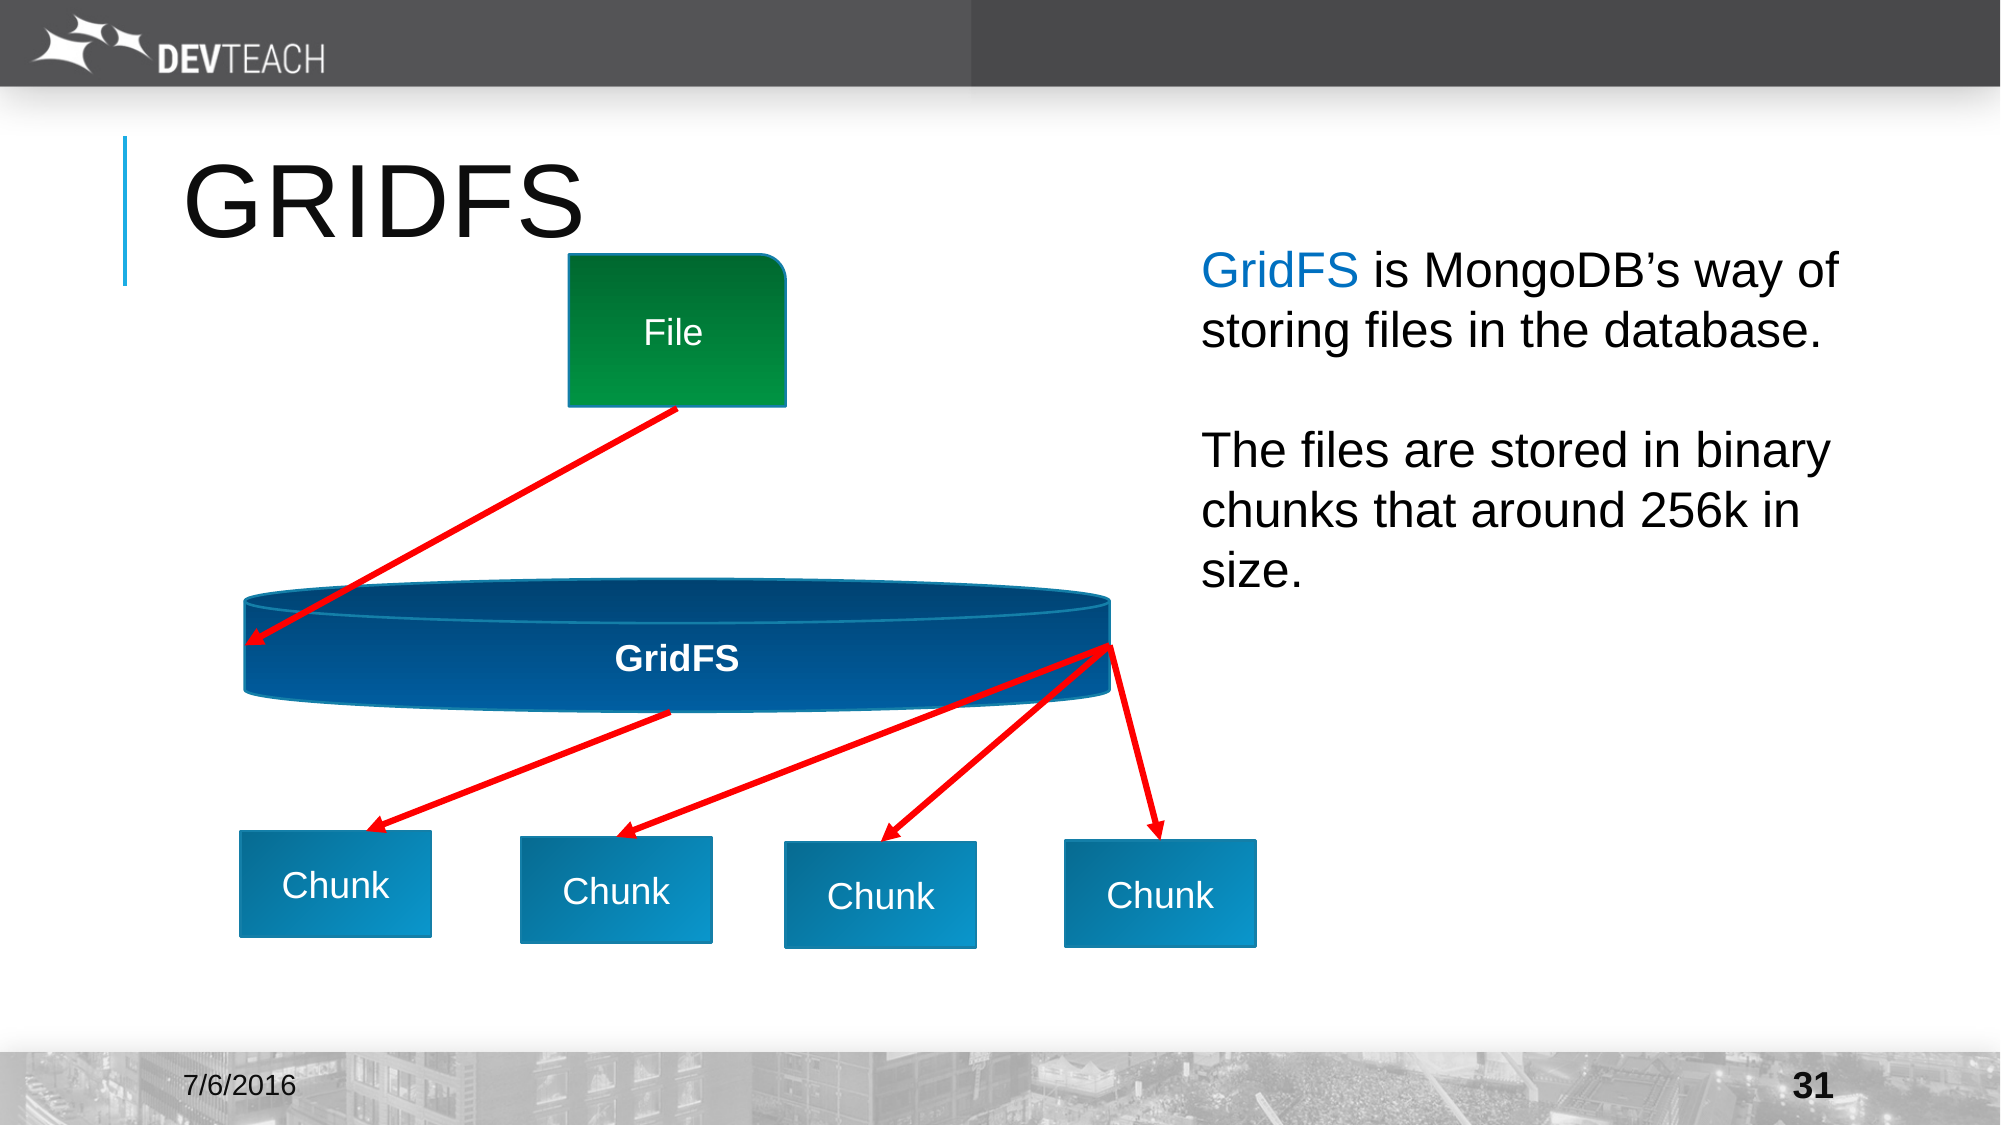

# GridFS
GridFS is MongoDB’s way of storing files in the database.

The files are stored in binary chunks that around 256k in size.
File
GridFS
Chunk
Chunk
Chunk
Chunk
7/6/2016
31